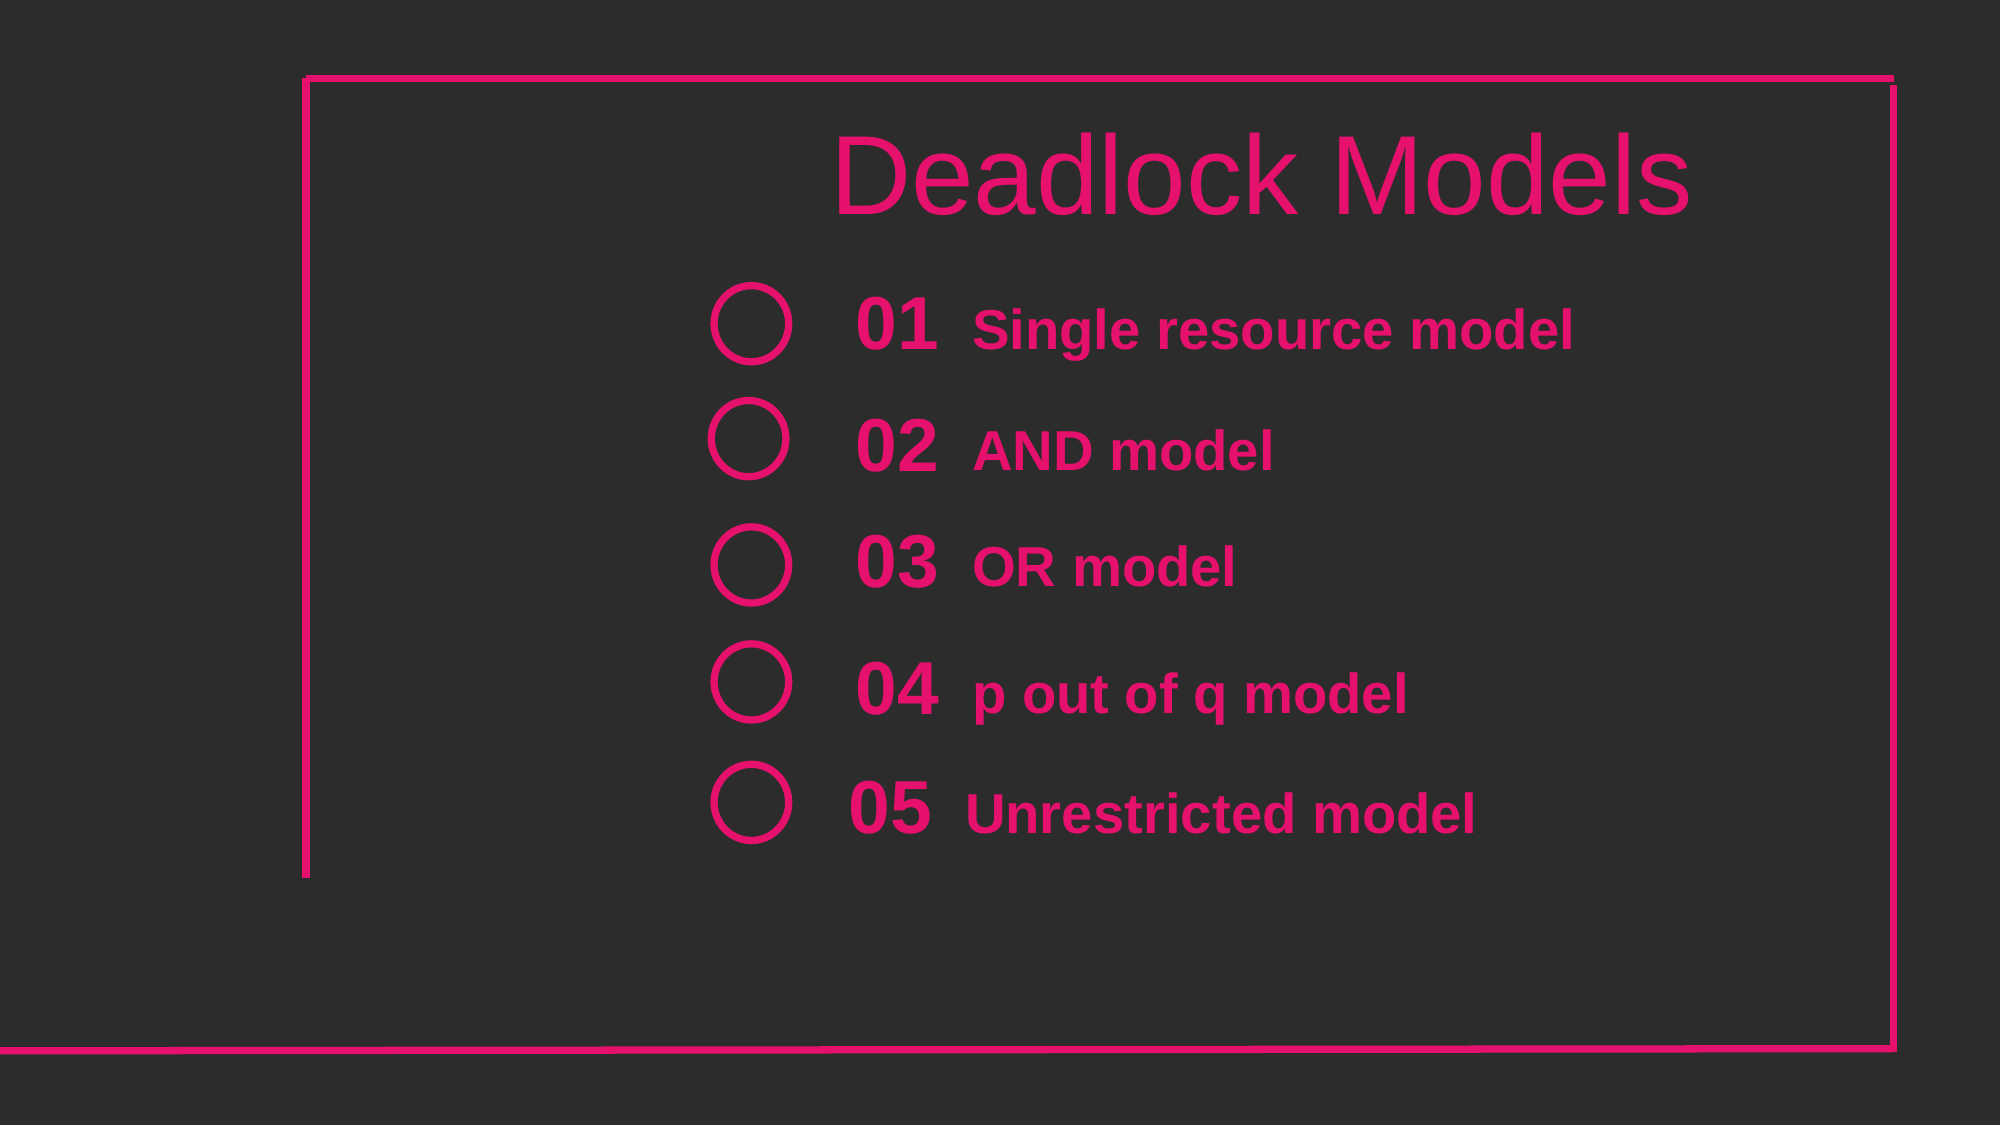

Deadlock Models
01
Single resource model

02
AND model

03
OR model

04
p out of q model

05
Unrestricted model